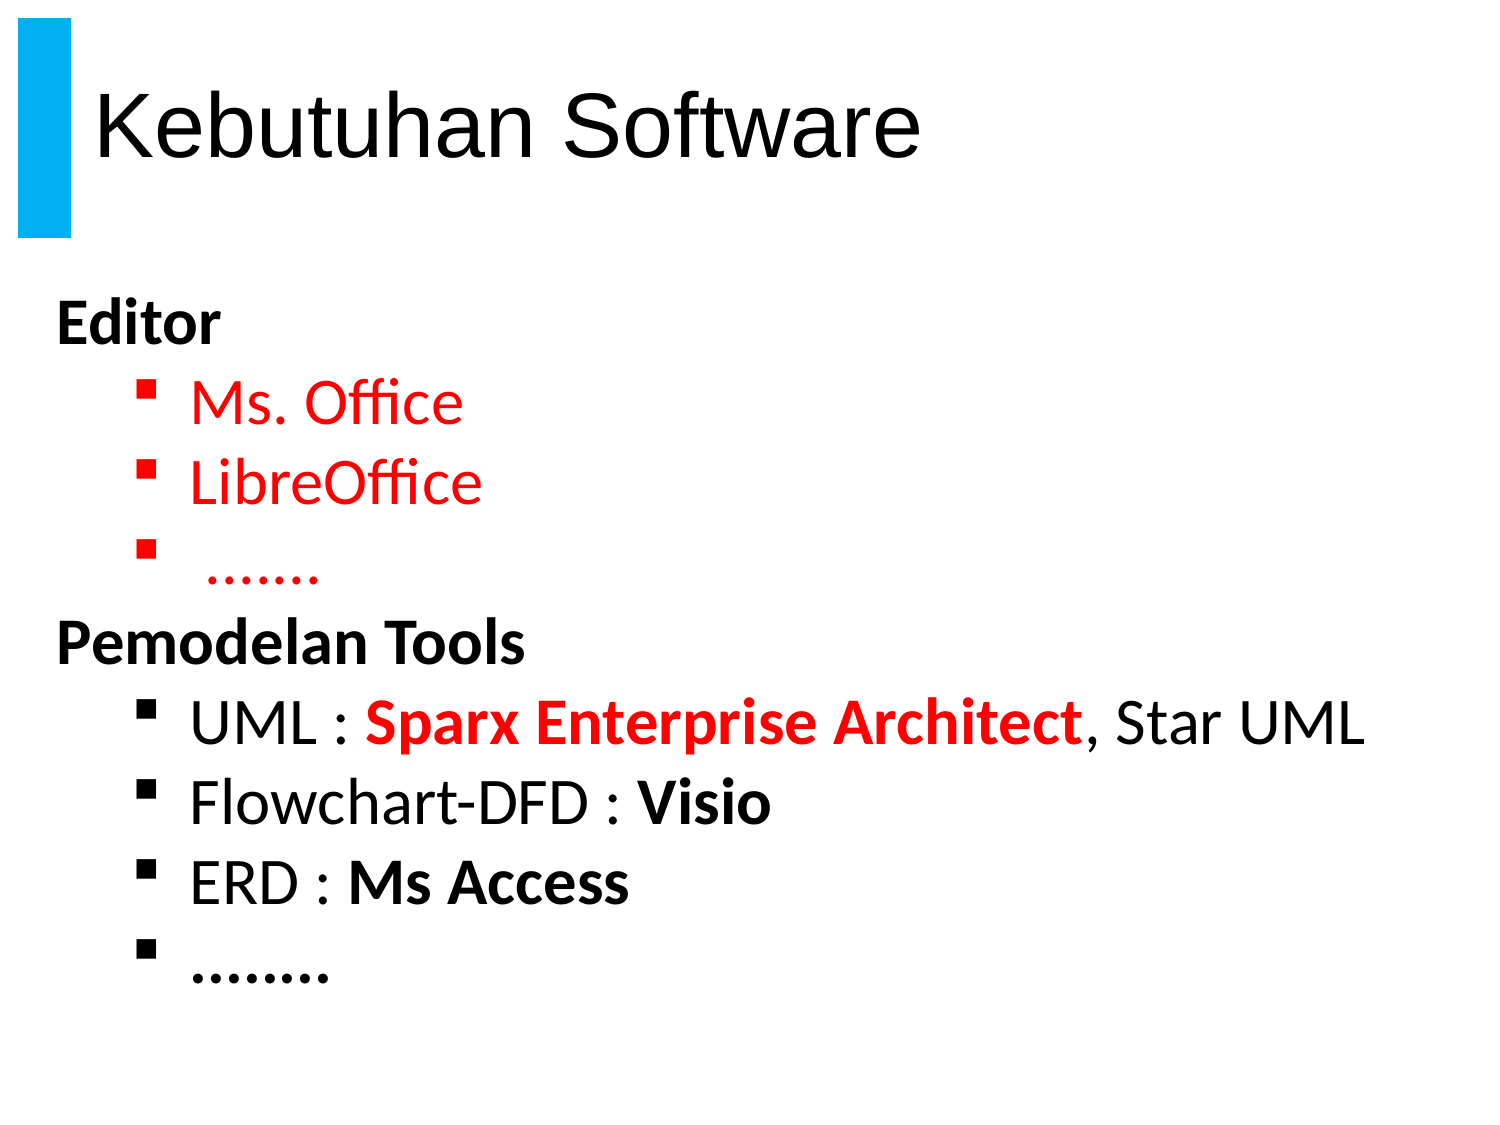

# Kebutuhan Software
Editor
Ms. Office
LibreOffice
 .......
Pemodelan Tools
UML : Sparx Enterprise Architect, Star UML
Flowchart-DFD : Visio
ERD : Ms Access
........